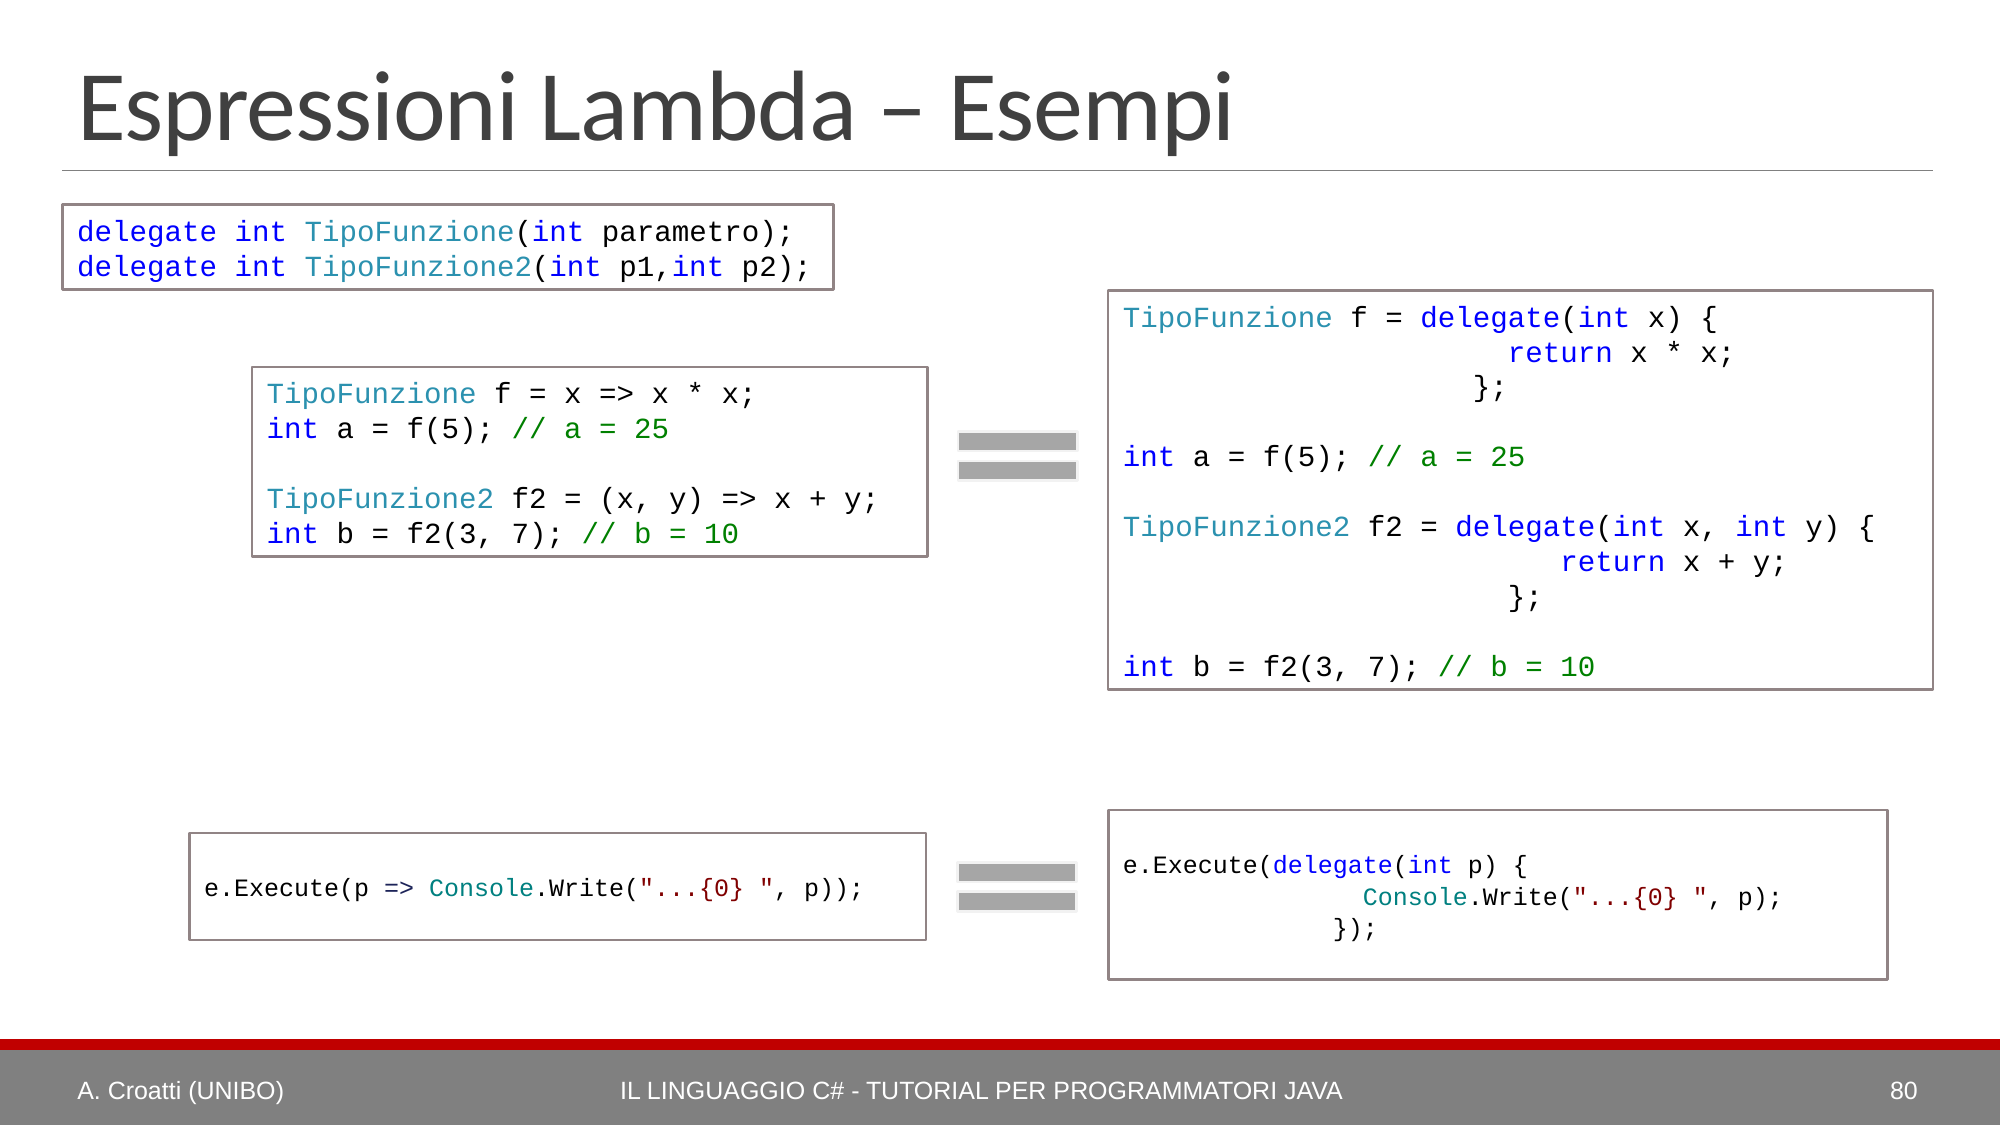

# Espressioni Lambda – Esempi
delegate int TipoFunzione(int parametro);
delegate int TipoFunzione2(int p1,int p2);
TipoFunzione f = delegate(int x) {
                      return x * x;
                    };

int a = f(5); // a = 25

TipoFunzione2 f2 = delegate(int x, int y) {
                         return x + y;
                      };

int b = f2(3, 7); // b = 10
TipoFunzione f = x => x * x;
int a = f(5); // a = 25

TipoFunzione2 f2 = (x, y) => x + y;
int b = f2(3, 7); // b = 10

e.Execute(delegate(int p) {
                Console.Write("...{0} ", p);
              });

e.Execute(p => Console.Write("...{0} ", p));

A. Croatti (UNIBO)
Il Linguaggio C# - Tutorial per Programmatori Java
80